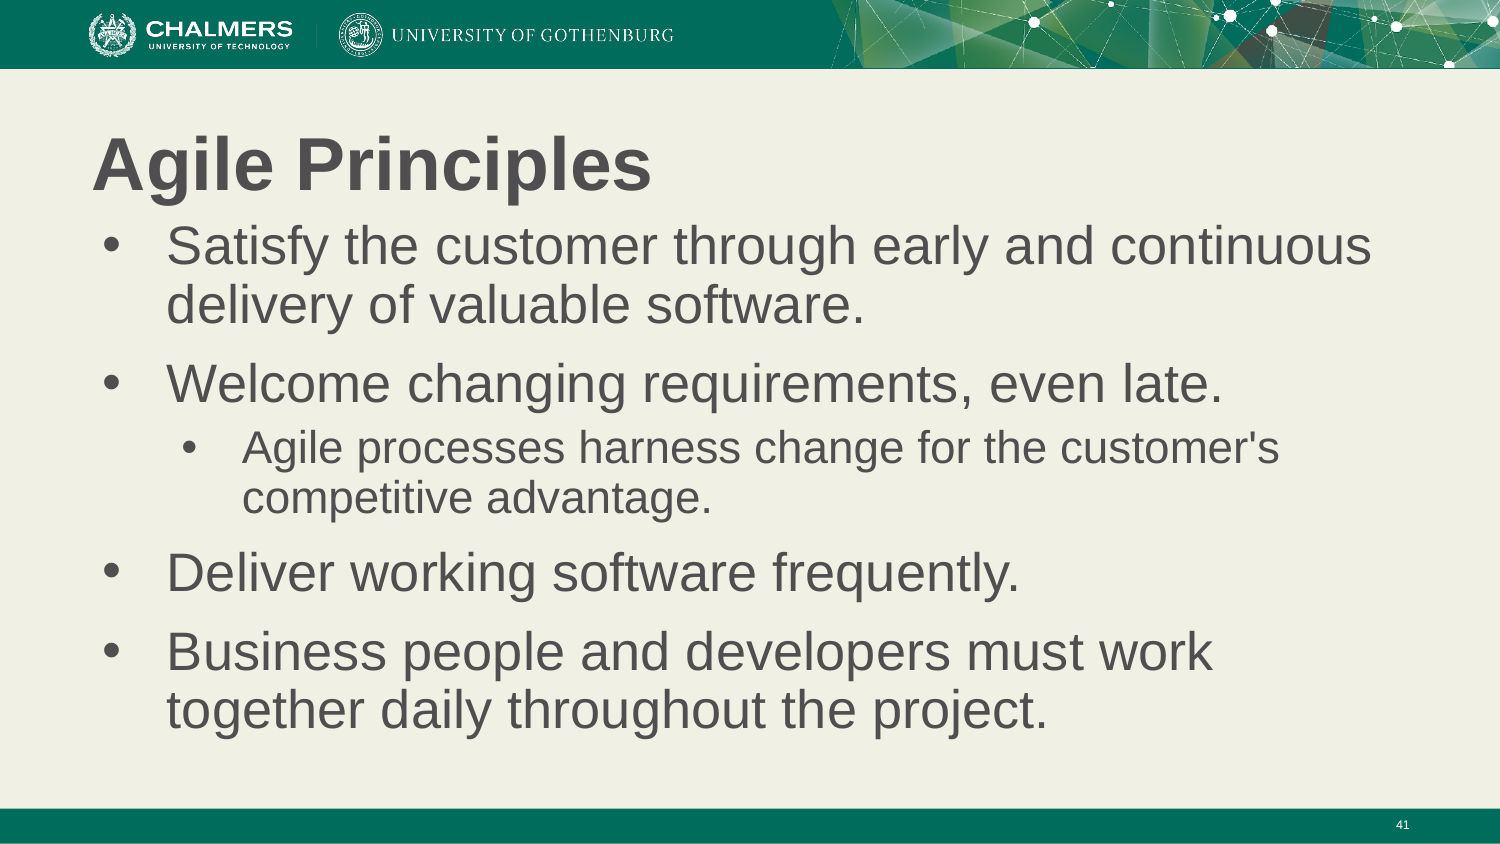

# Agile Principles
Satisfy the customer through early and continuous delivery of valuable software.
Welcome changing requirements, even late.
Agile processes harness change for the customer's competitive advantage.
Deliver working software frequently.
Business people and developers must work together daily throughout the project.
41